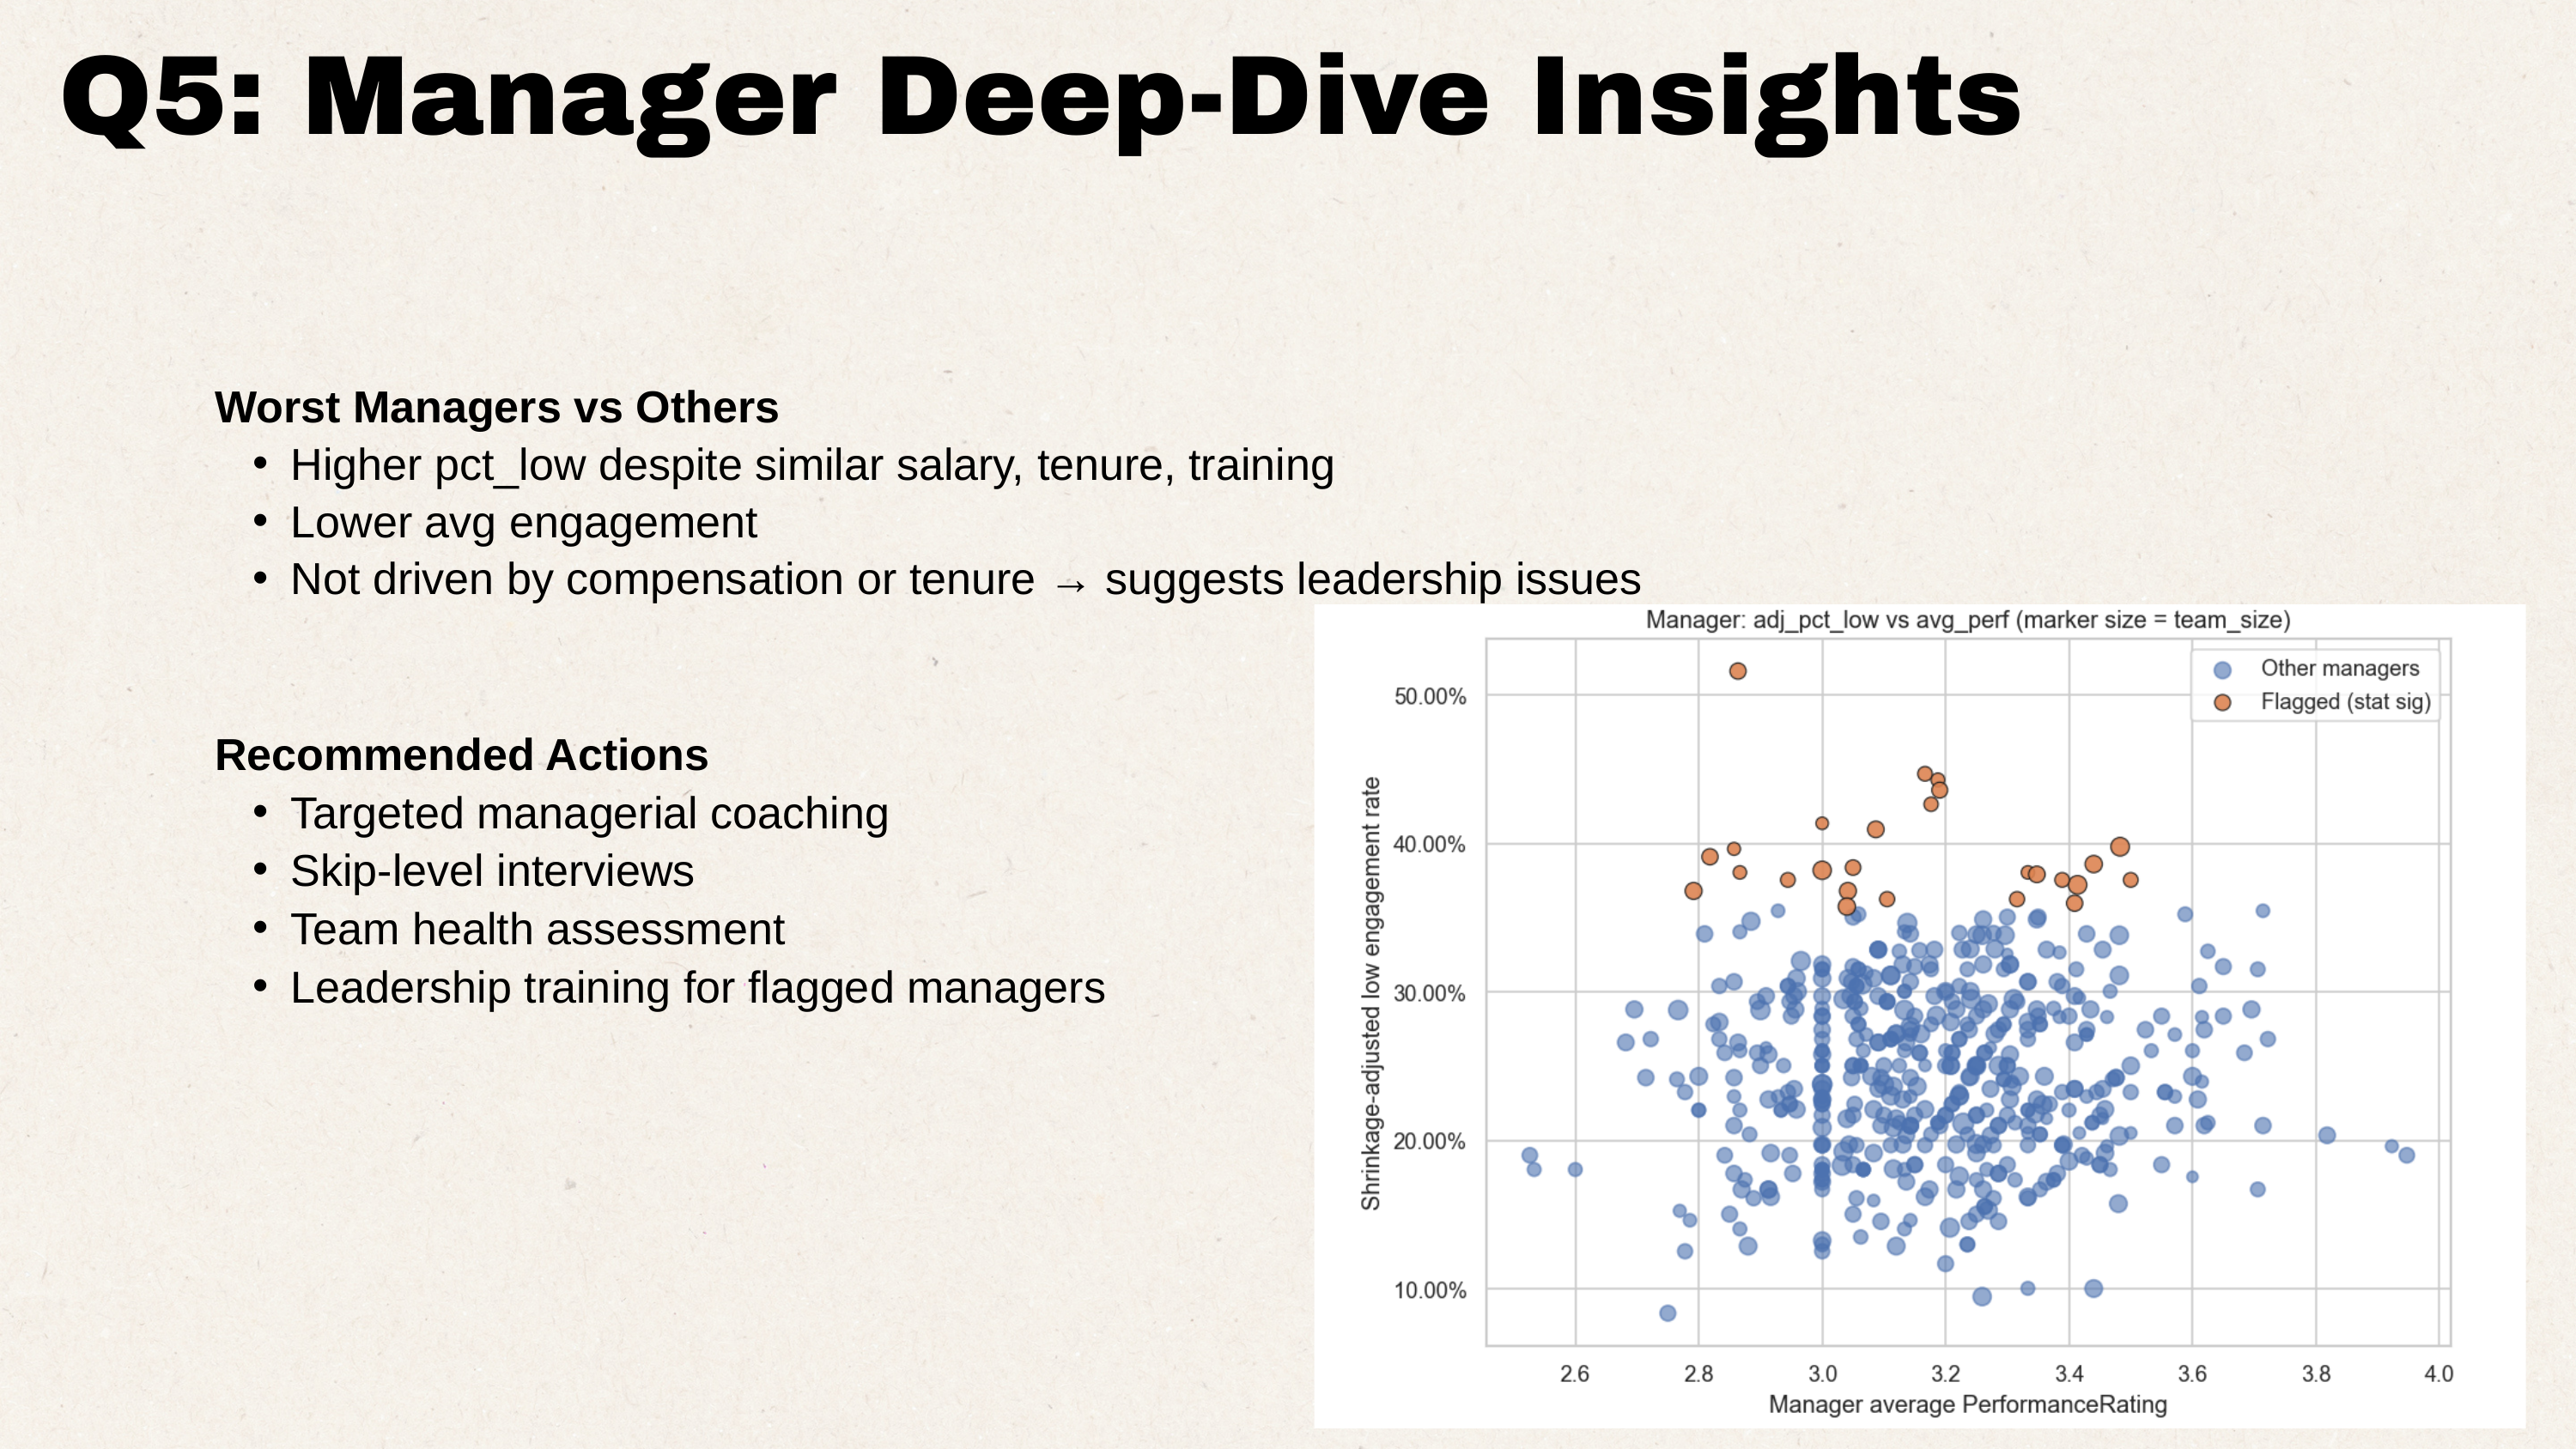

Q5: Manager Deep-Dive Insights

Worst Managers vs Others
Higher pct_low despite similar salary, tenure, training
Lower avg engagement
Not driven by compensation or tenure → suggests leadership issues

Recommended Actions
Targeted managerial coaching
Skip-level interviews
Team health assessment
Leadership training for flagged managers